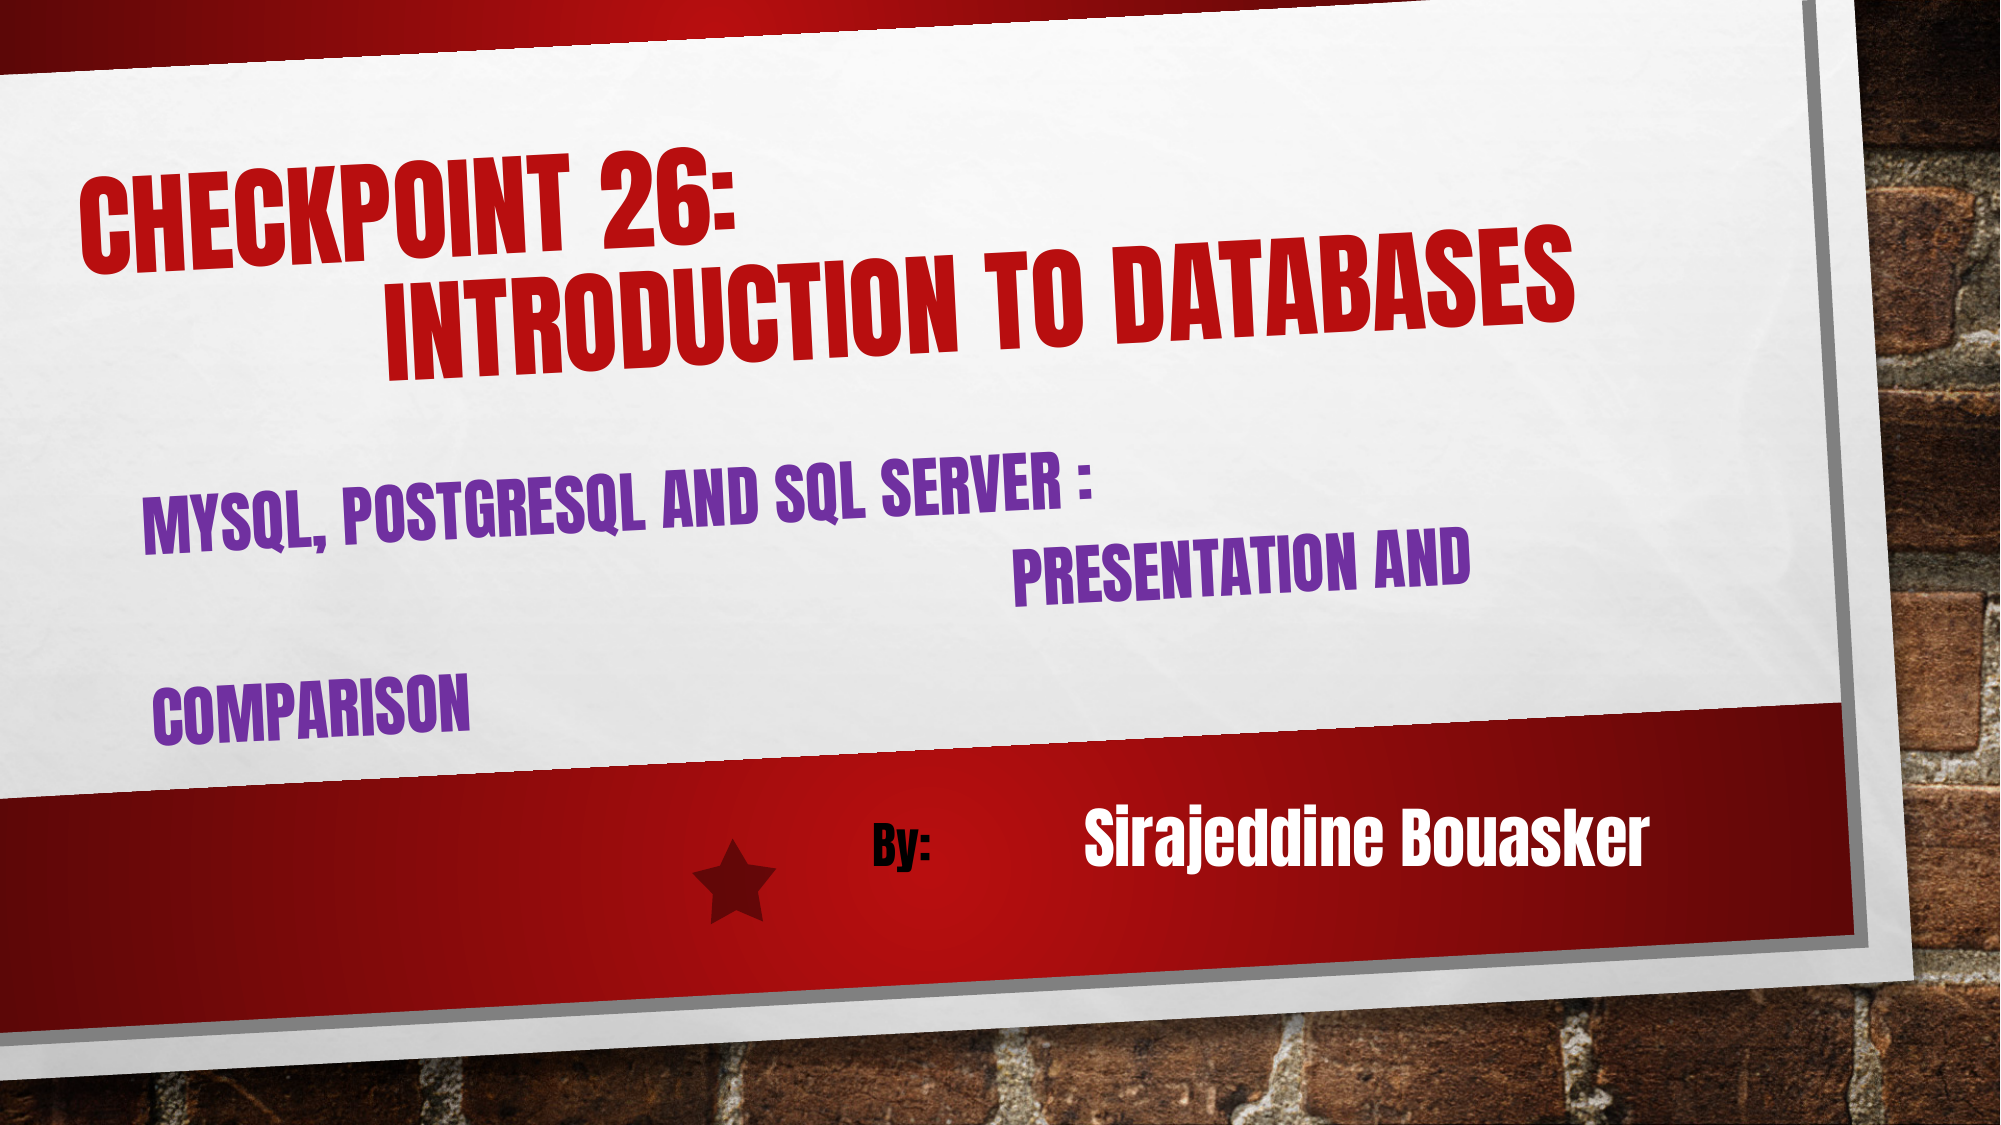

# Checkpoint 26: Introduction to Databases
MySQL, PostgreSQL and SQL SERVER :
                                                       presentation AnD CoMPARISOn
By:             Sirajeddine Bouasker